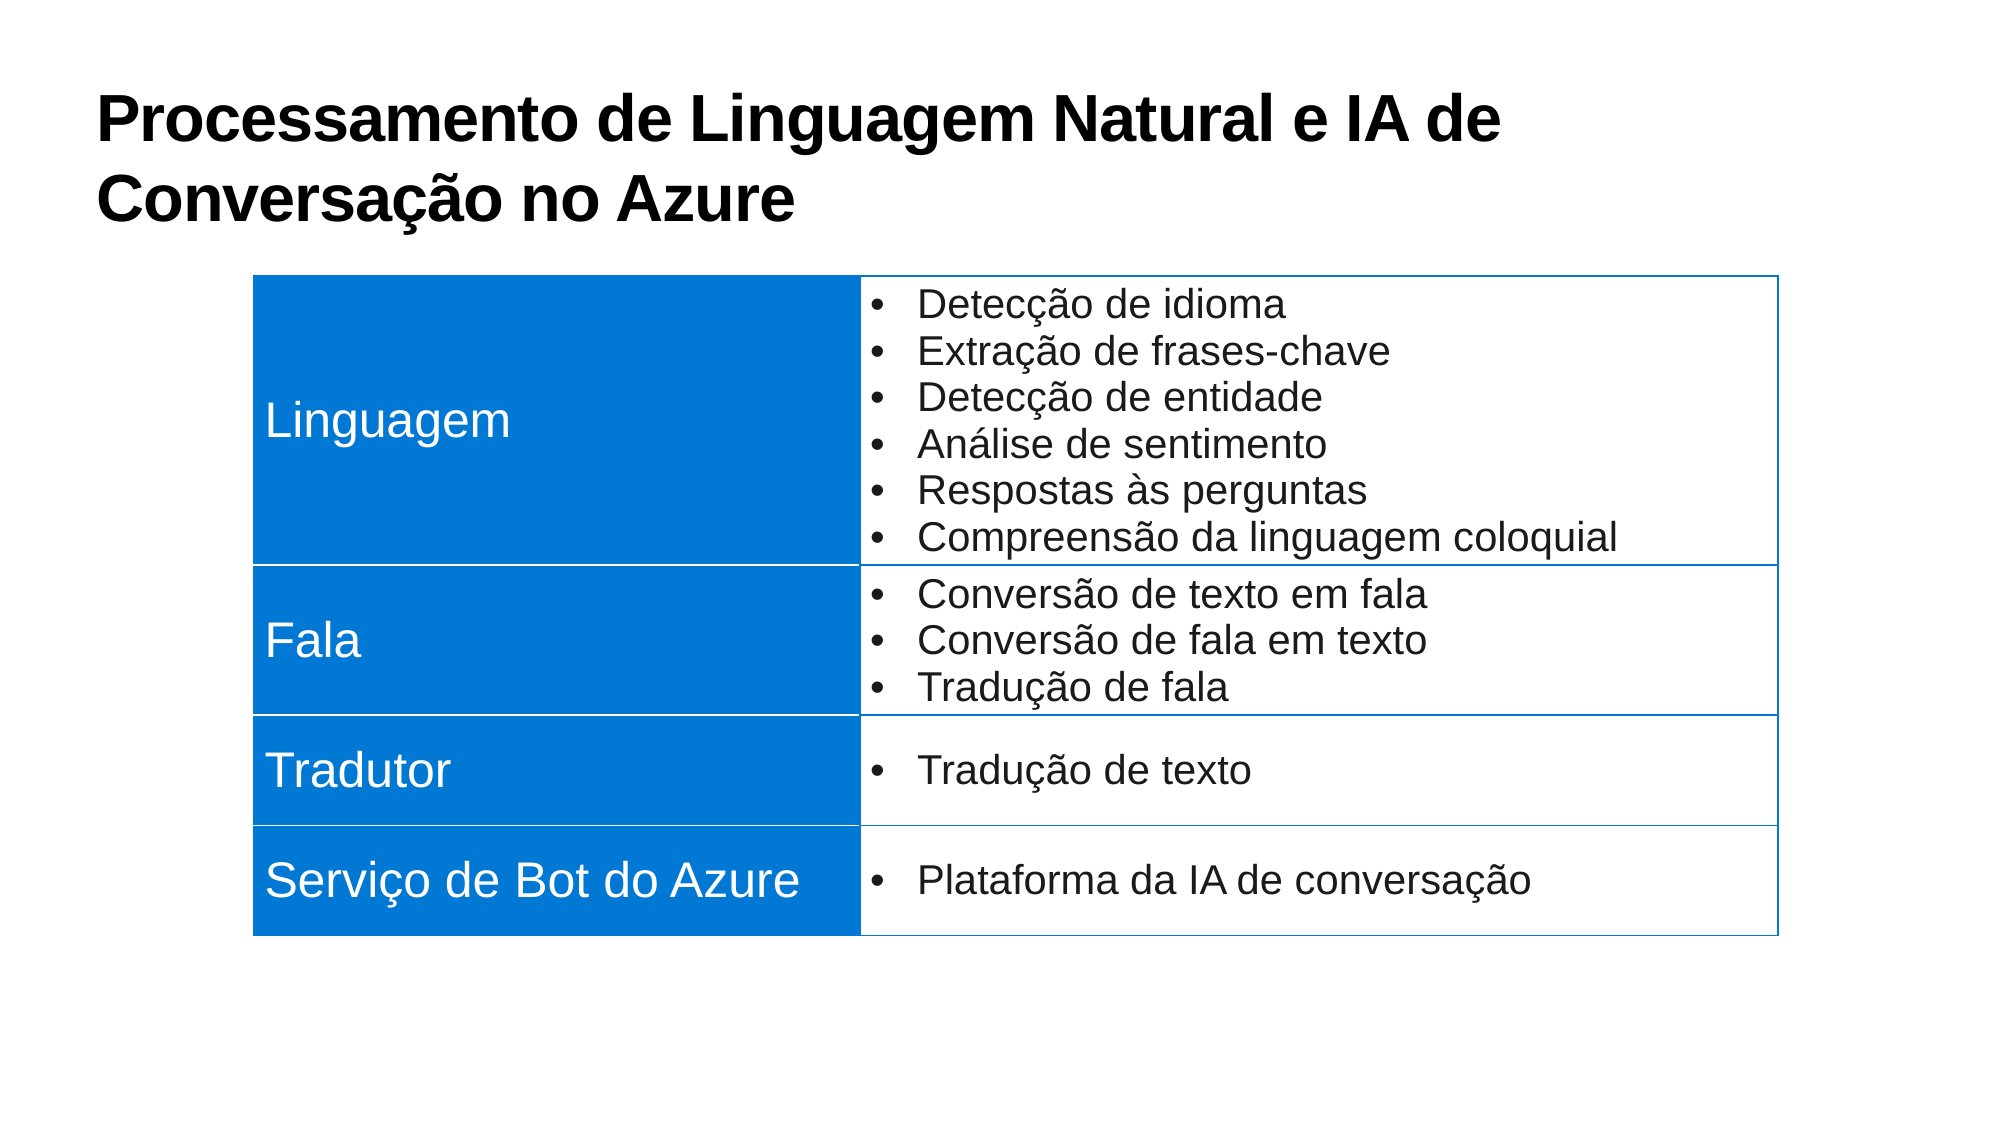

# Processamento de Linguagem Natural e IA de Conversação no Azure
| Linguagem | Detecção de idioma Extração de frases-chave Detecção de entidade Análise de sentimento Respostas às perguntas Compreensão da linguagem coloquial |
| --- | --- |
| Fala | Conversão de texto em fala Conversão de fala em texto Tradução de fala |
| Tradutor | Tradução de texto |
| Serviço de Bot do Azure | Plataforma da IA de conversação |